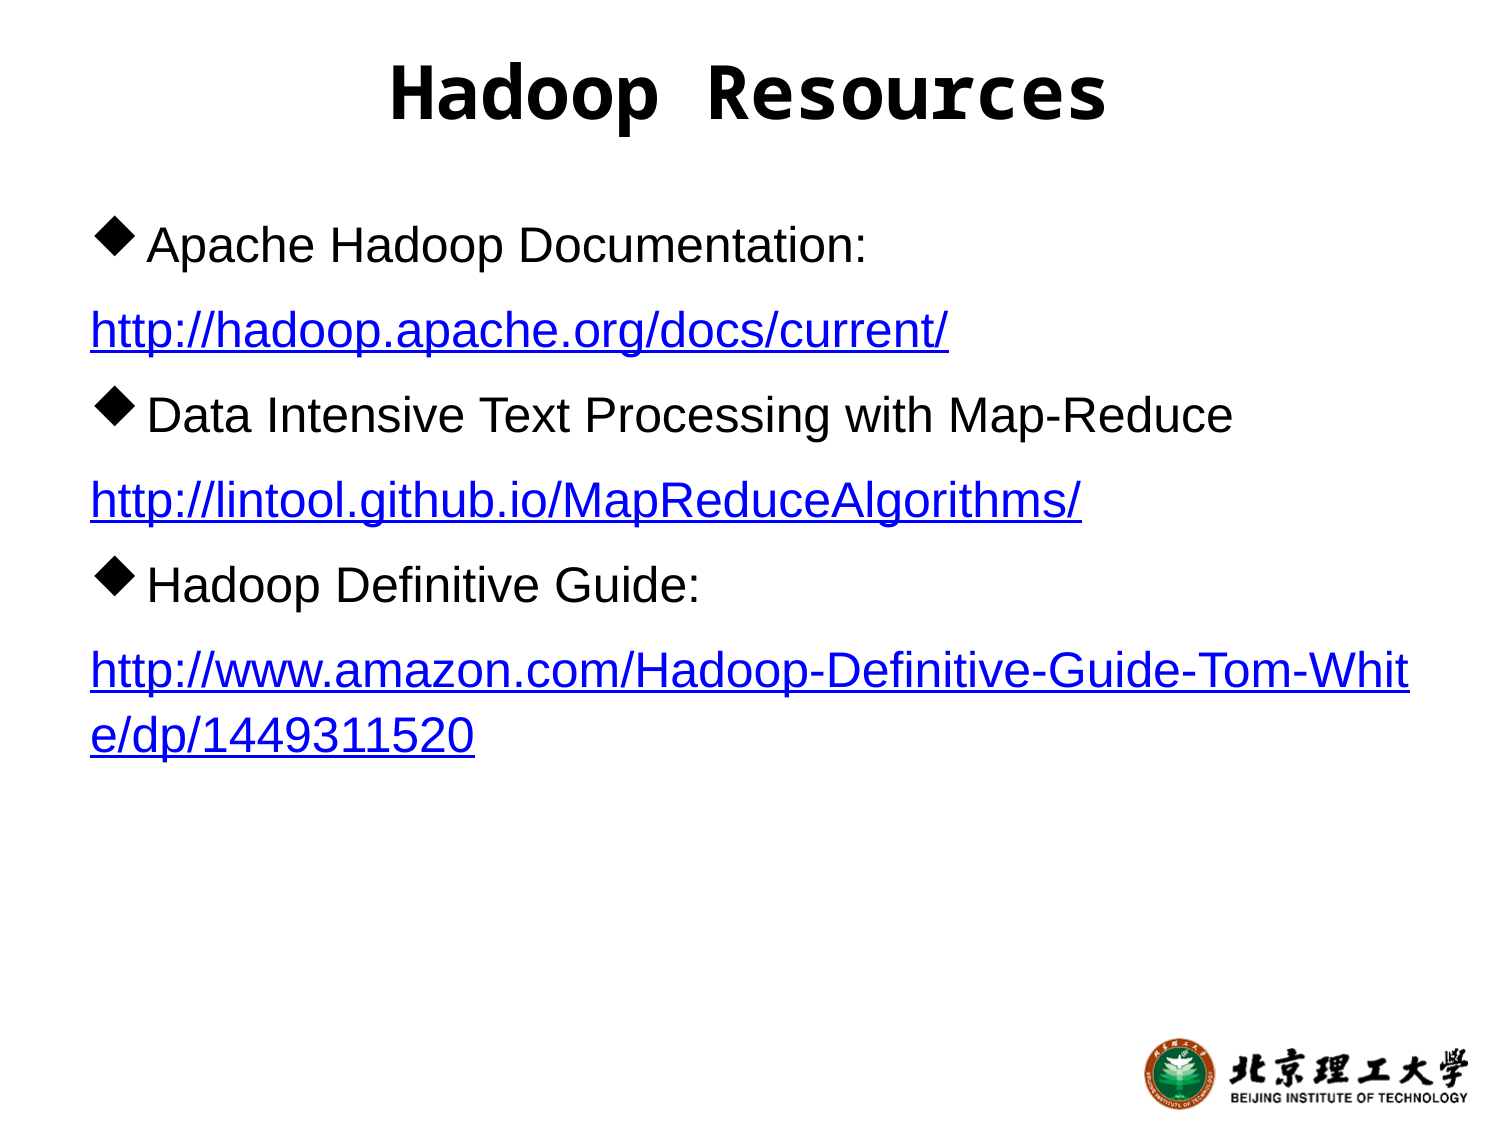

# Hadoop Resources
Apache Hadoop Documentation:
http://hadoop.apache.org/docs/current/
Data Intensive Text Processing with Map-Reduce
http://lintool.github.io/MapReduceAlgorithms/
Hadoop Definitive Guide:
http://www.amazon.com/Hadoop-Definitive-Guide-Tom-White/dp/1449311520